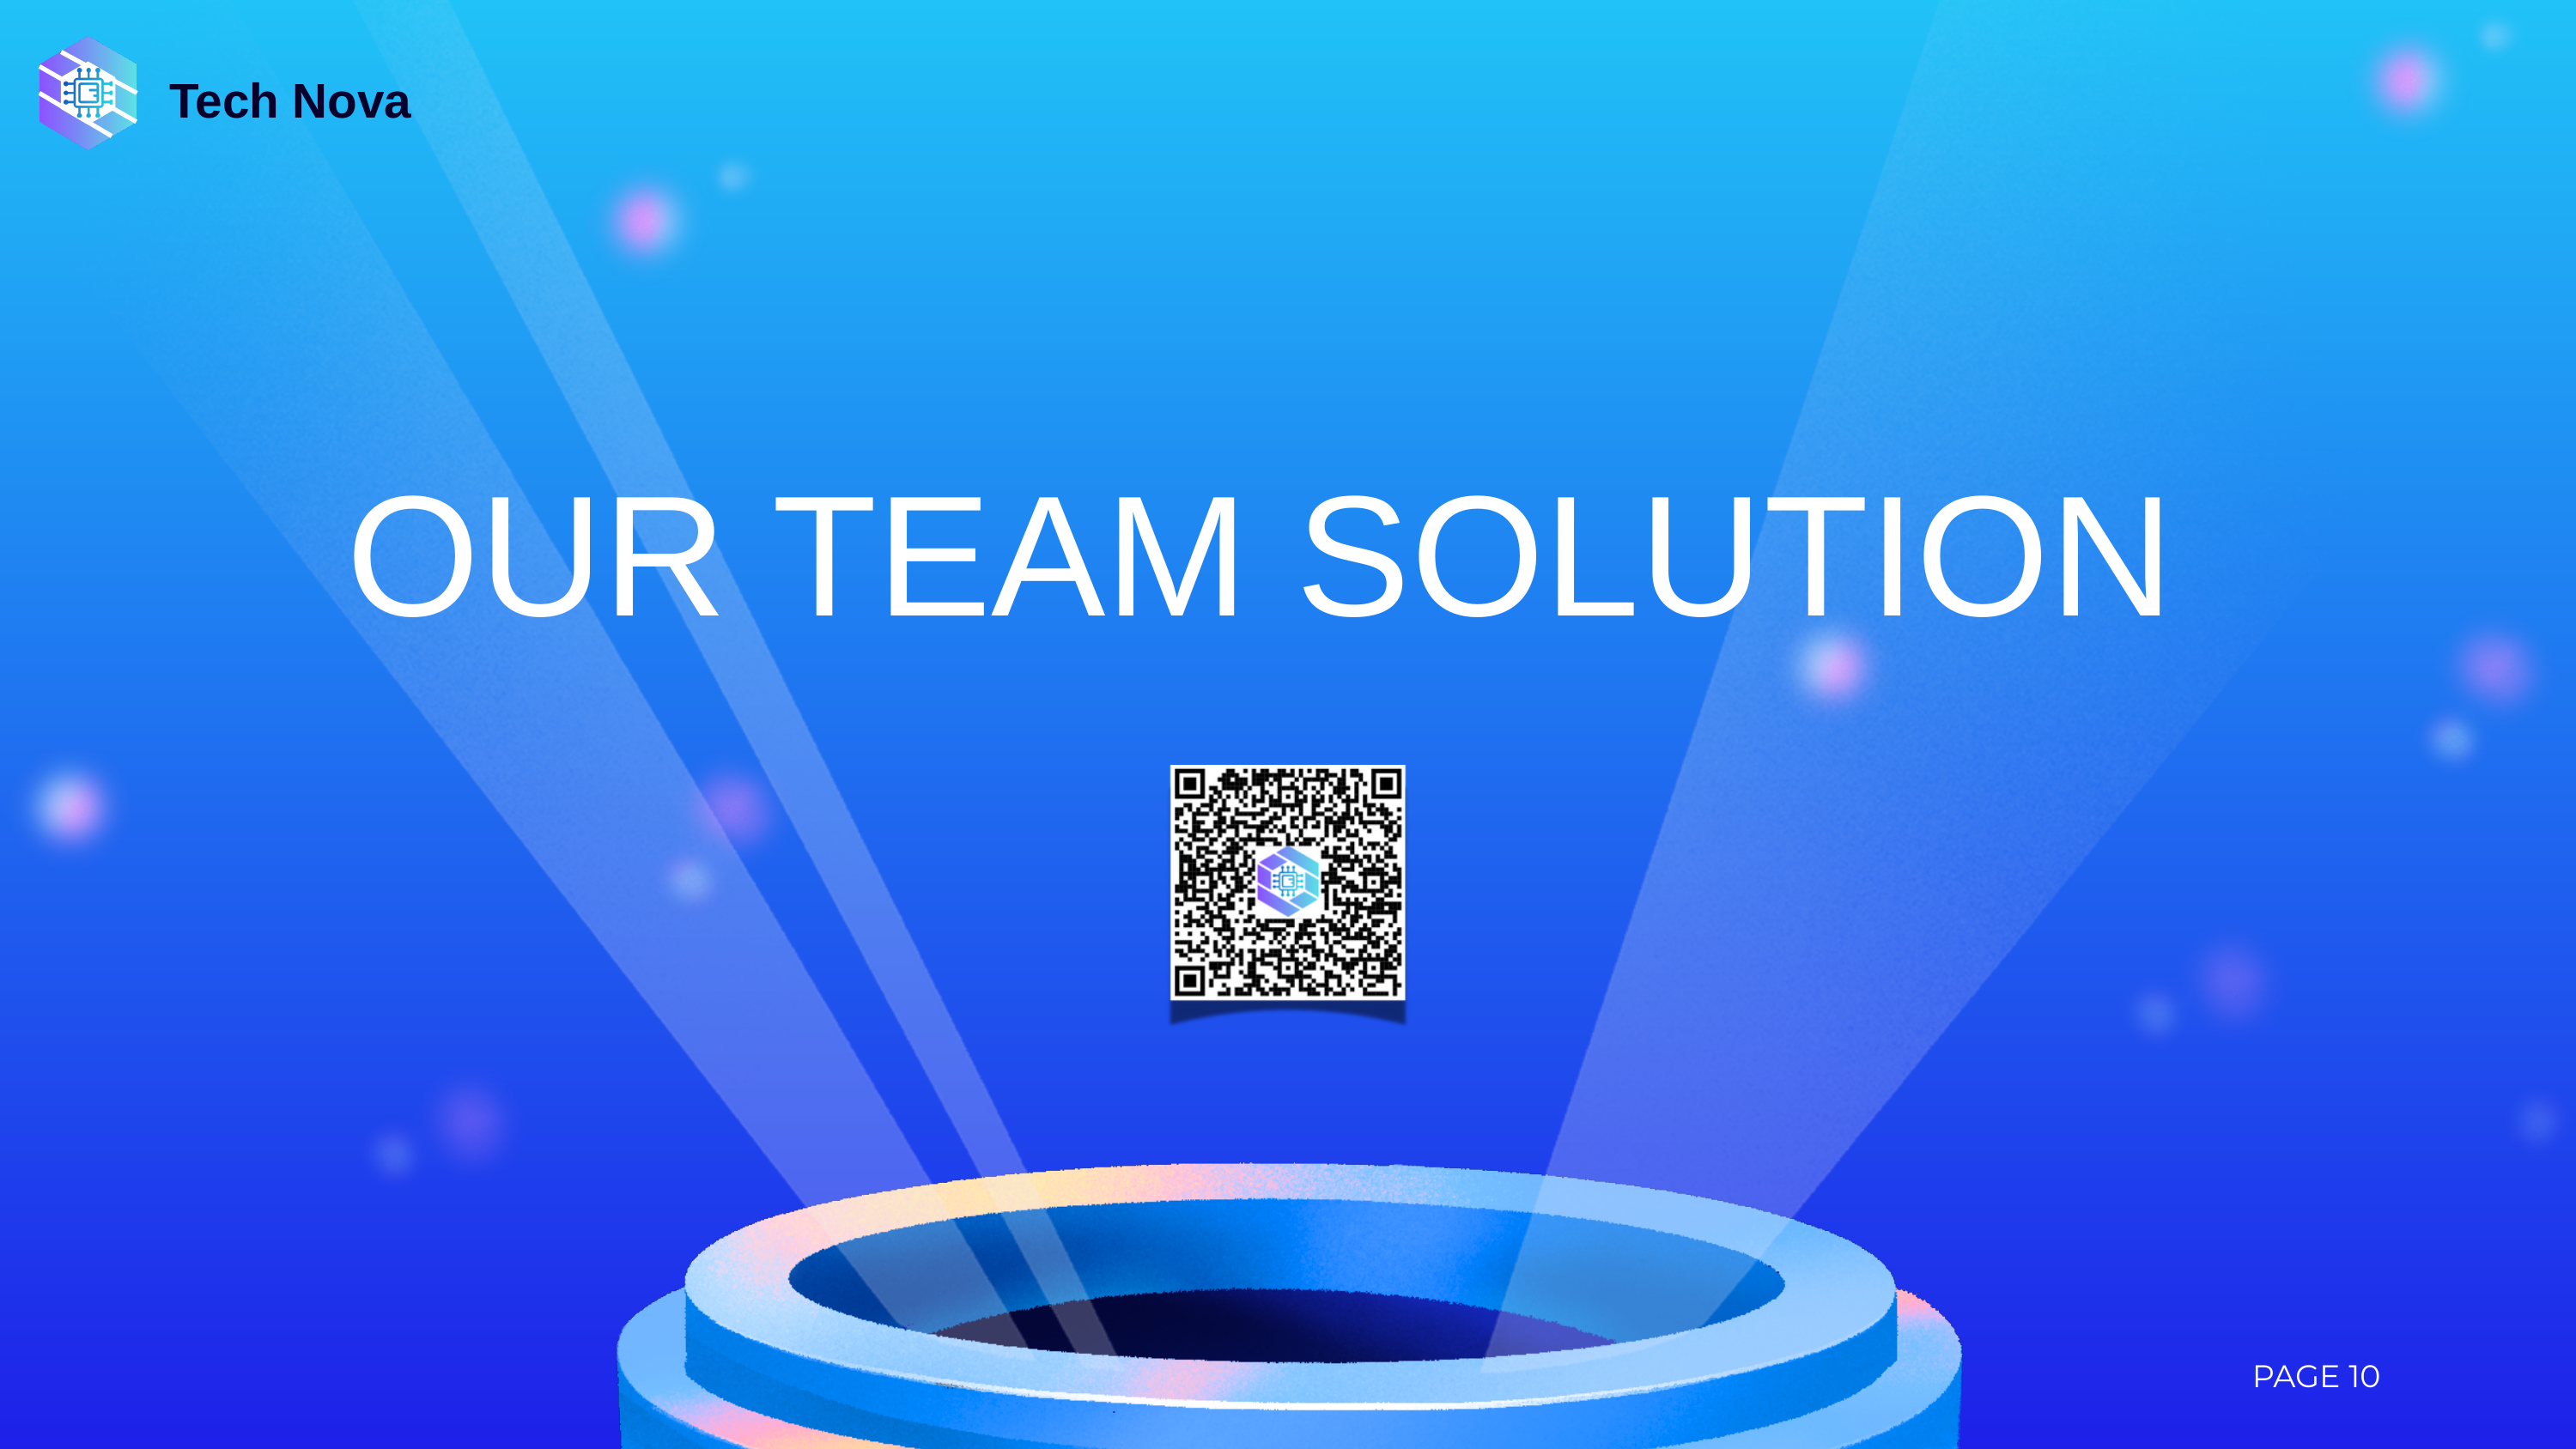

Tech Nova

OUR TEAM SOLUTION

PAGE 10